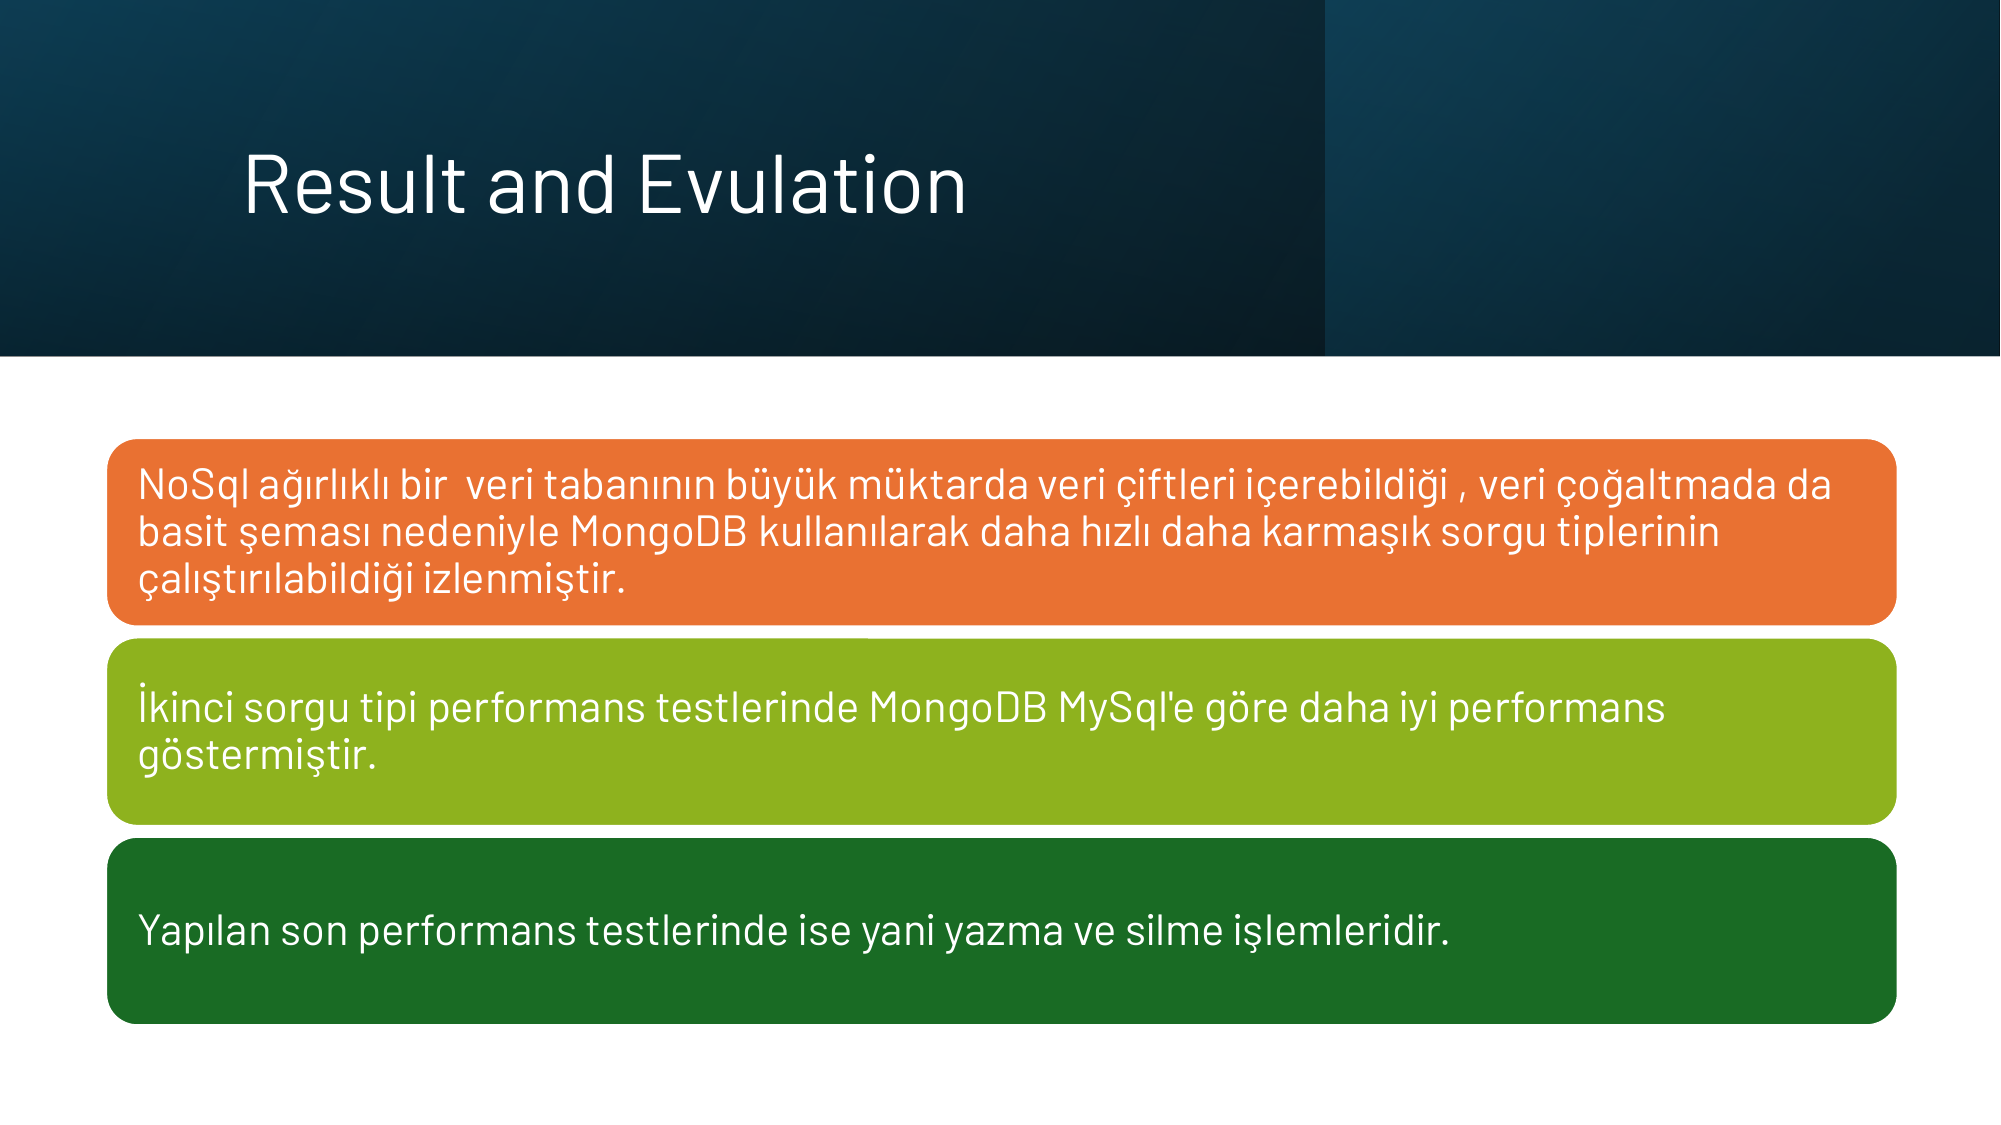

# Result and Evulation
NoSql ağırlıklı bir  veri tabanının büyük müktarda veri çiftleri içerebildiği , veri çoğaltmada da basit şeması nedeniyle MongoDB kullanılarak daha hızlı daha karmaşık sorgu tiplerinin çalıştırılabildiği izlenmiştir.
İkinci sorgu tipi performans testlerinde MongoDB MySql'e göre daha iyi performans göstermiştir.
Yapılan son performans testlerinde ise yani yazma ve silme işlemleridir.